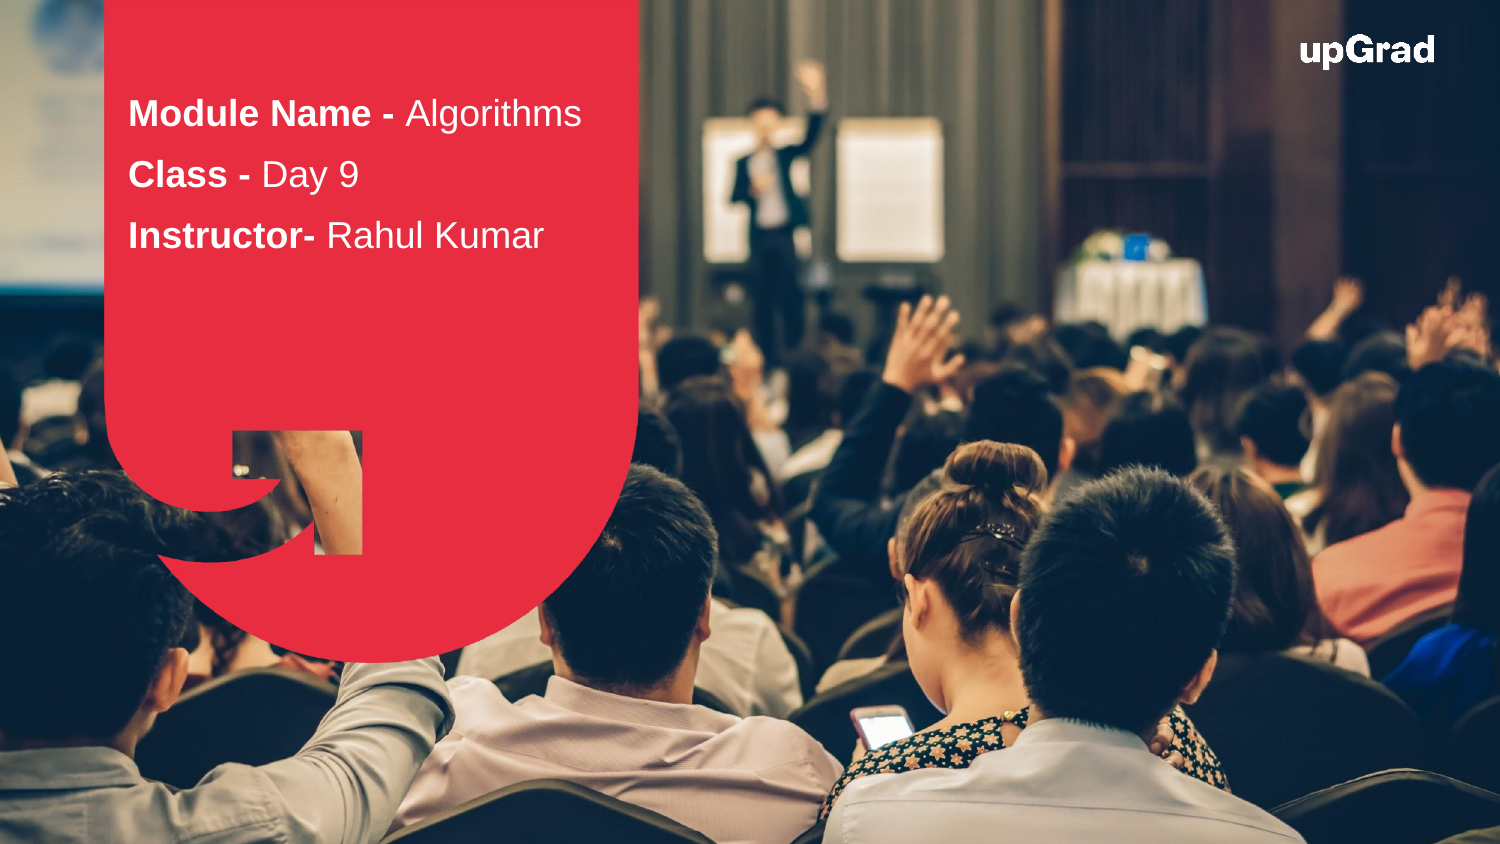

Module Name - Algorithms
Class - Day 9
Instructor- Rahul Kumar

EditEdit MasterMaster  texttext stylesstyles